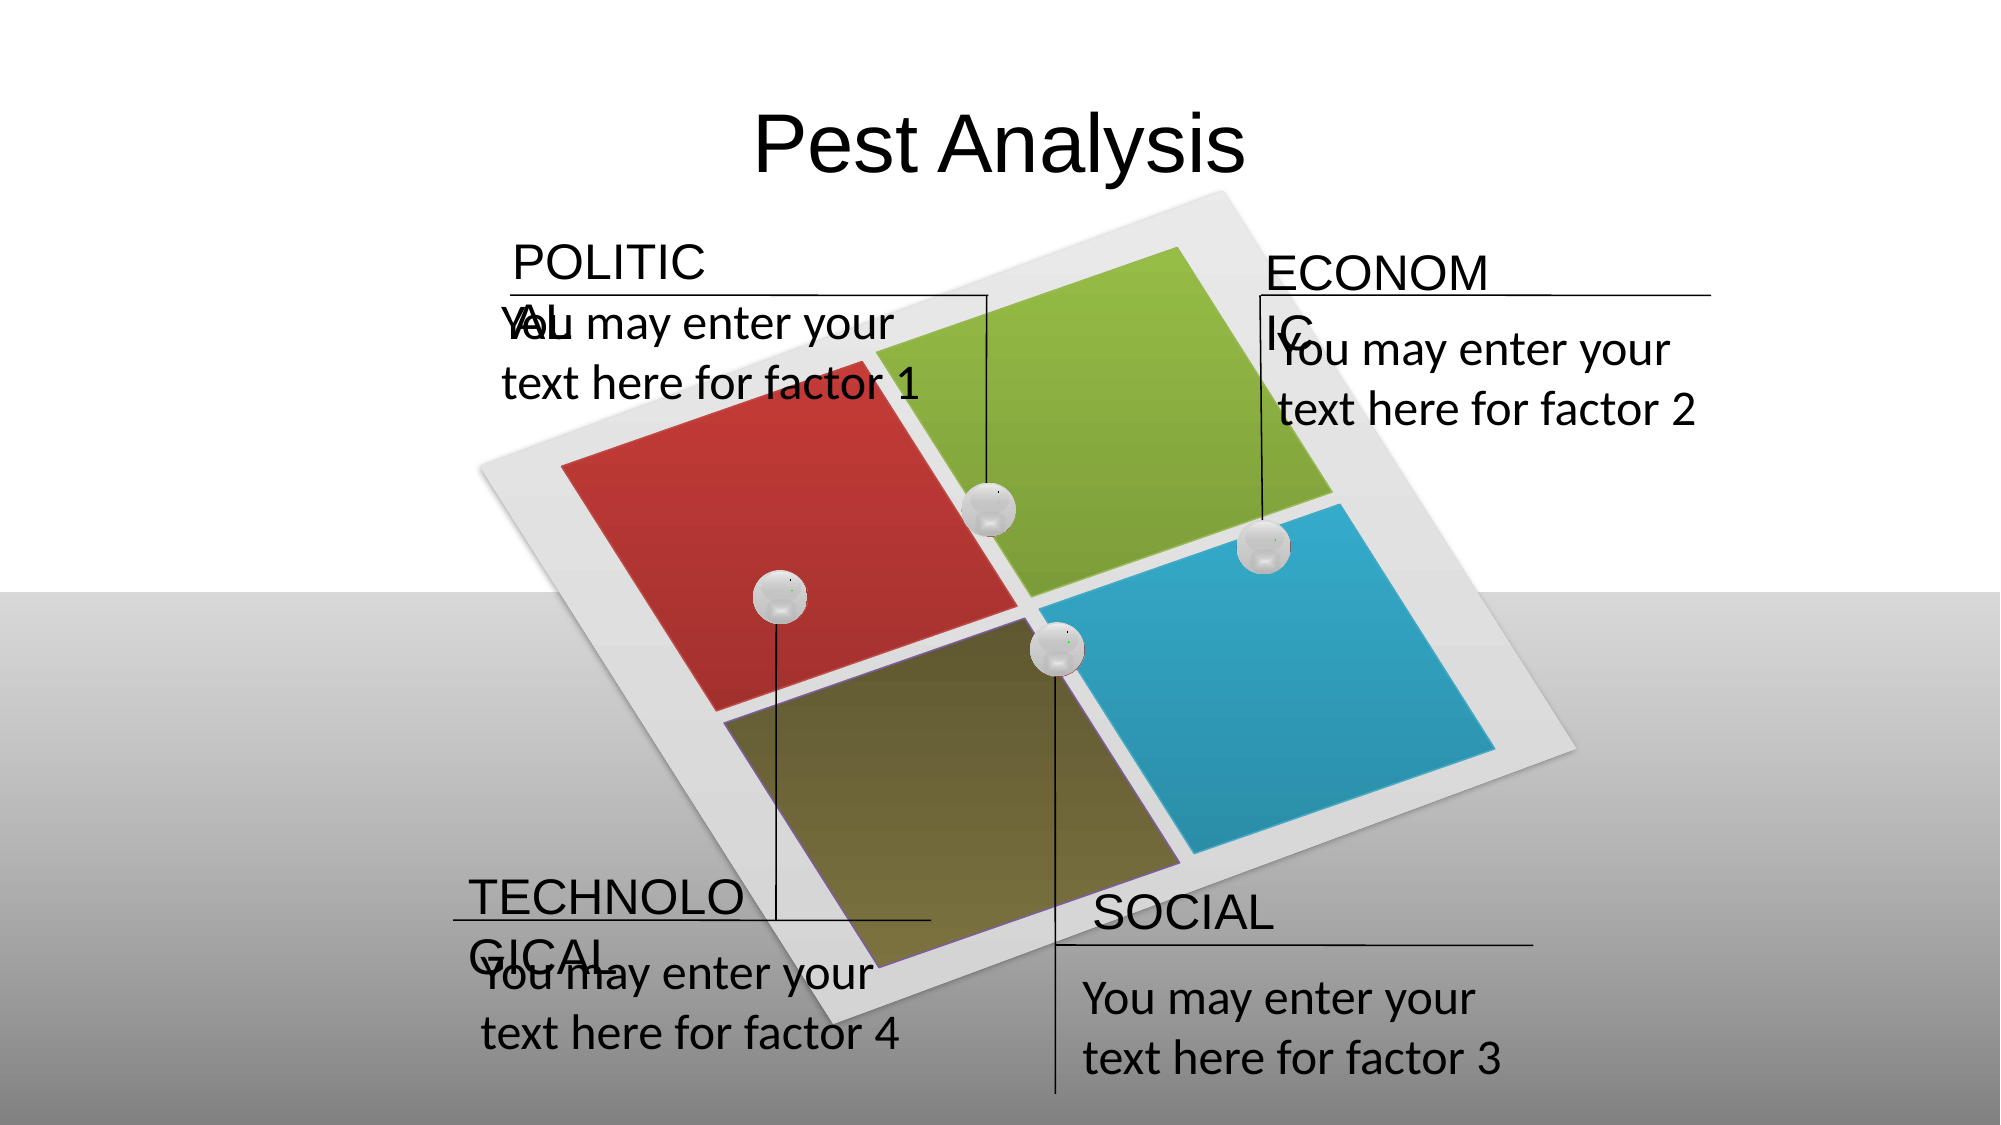

# Pest Analysis

POLITICAL
You may enter your text here for factor 1
ECONOMIC
You may enter your text here for factor 2

TECHNOLOGICAL
You may enter your text here for factor 4

SOCIAL
You may enter your text here for factor 3